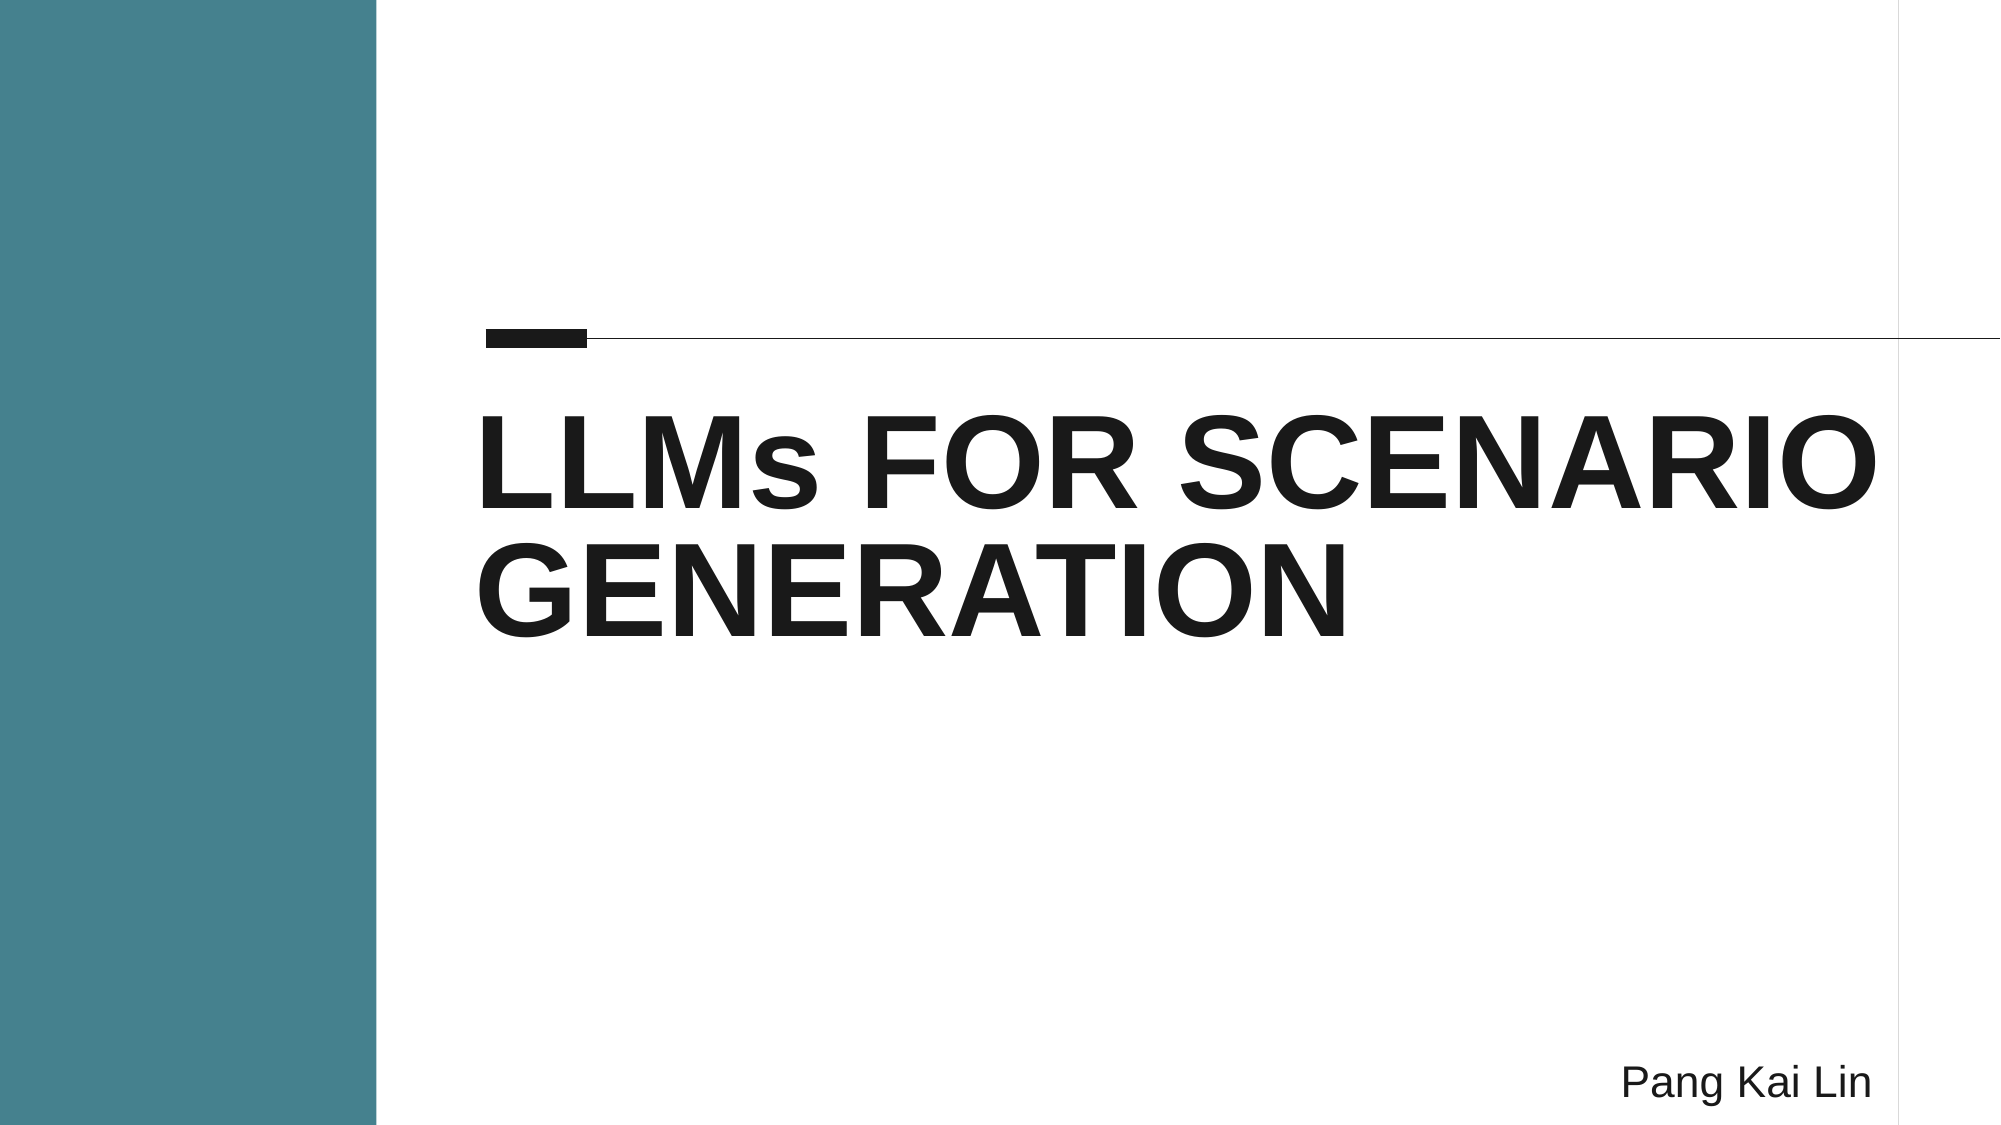

# LLMs FOR SCENARIO GENERATION
Pang Kai Lin